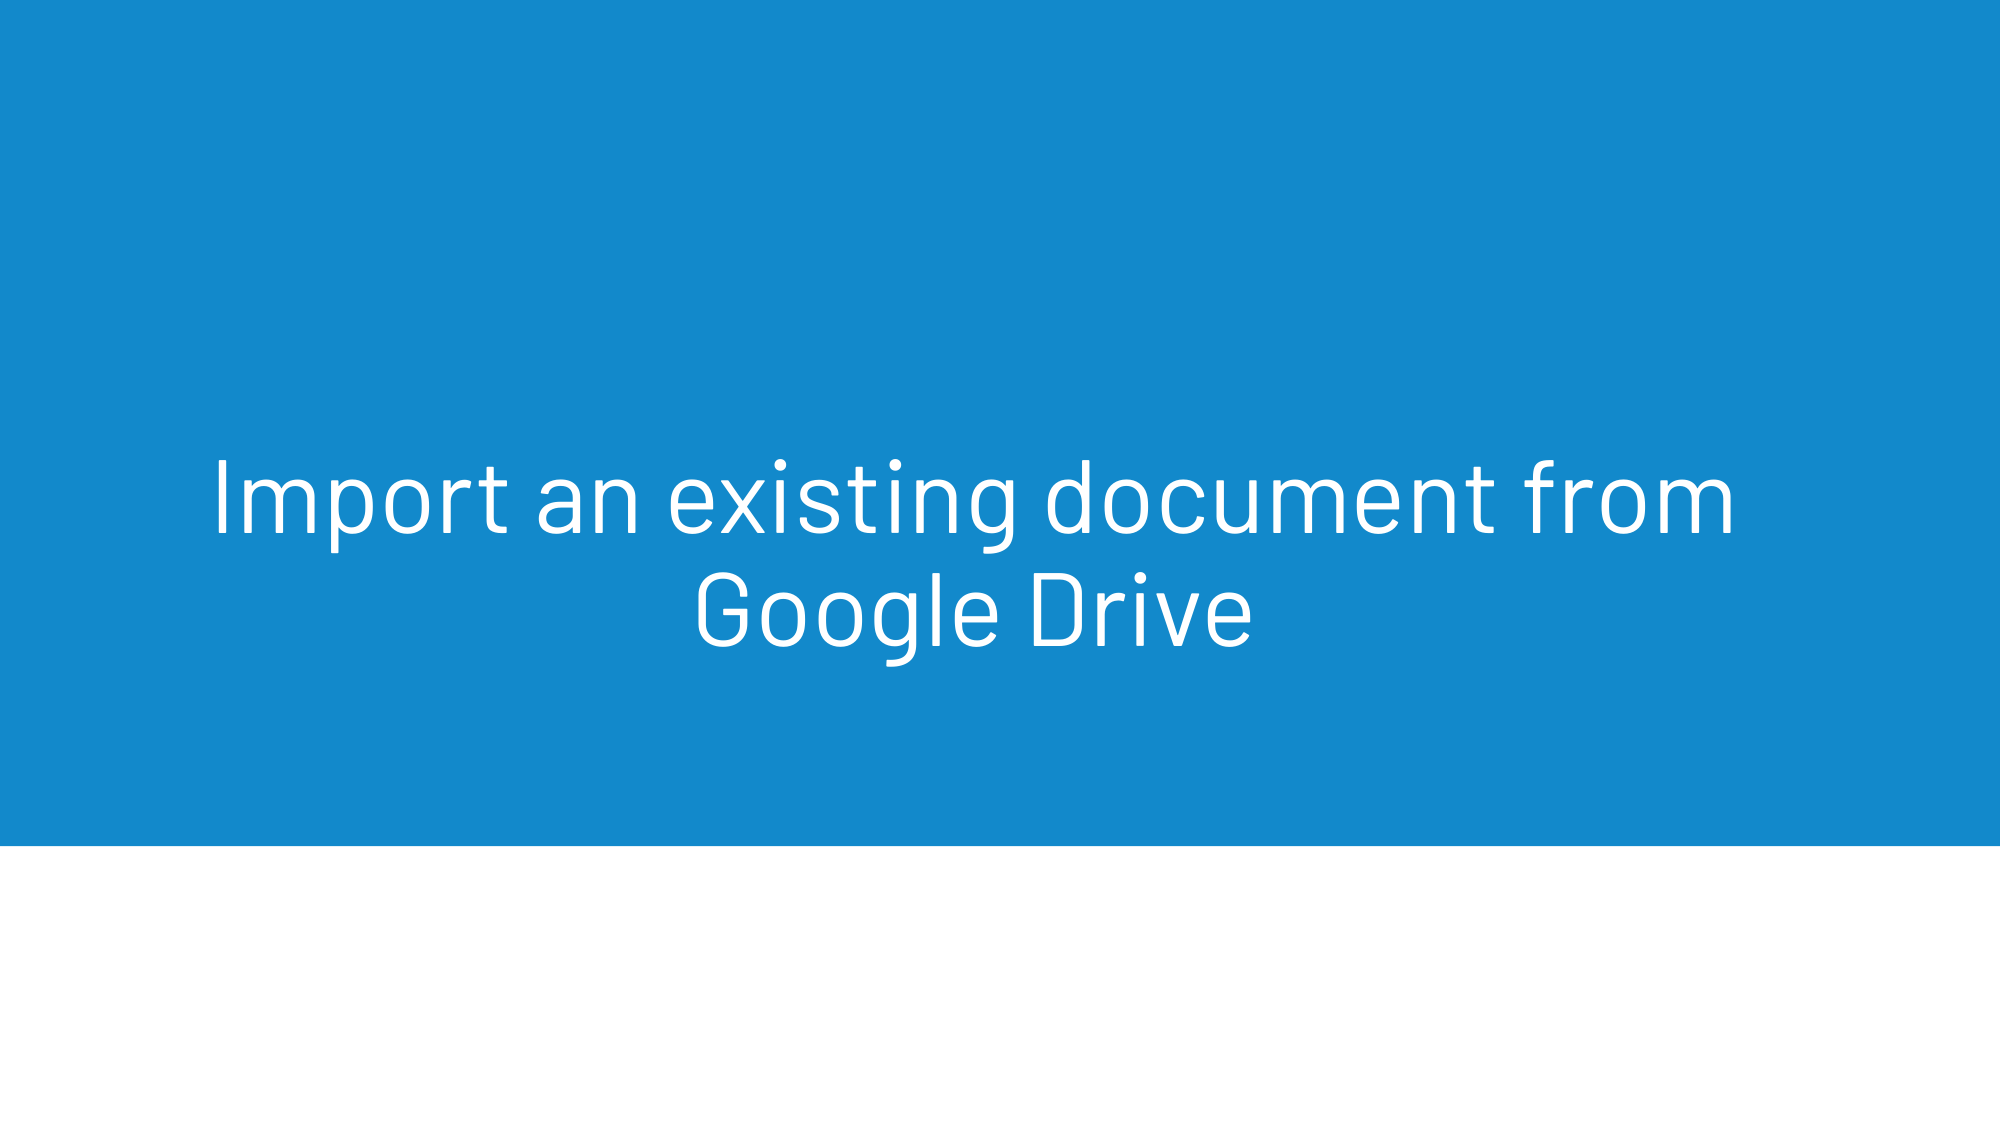

# Import an existing document from Google Drive